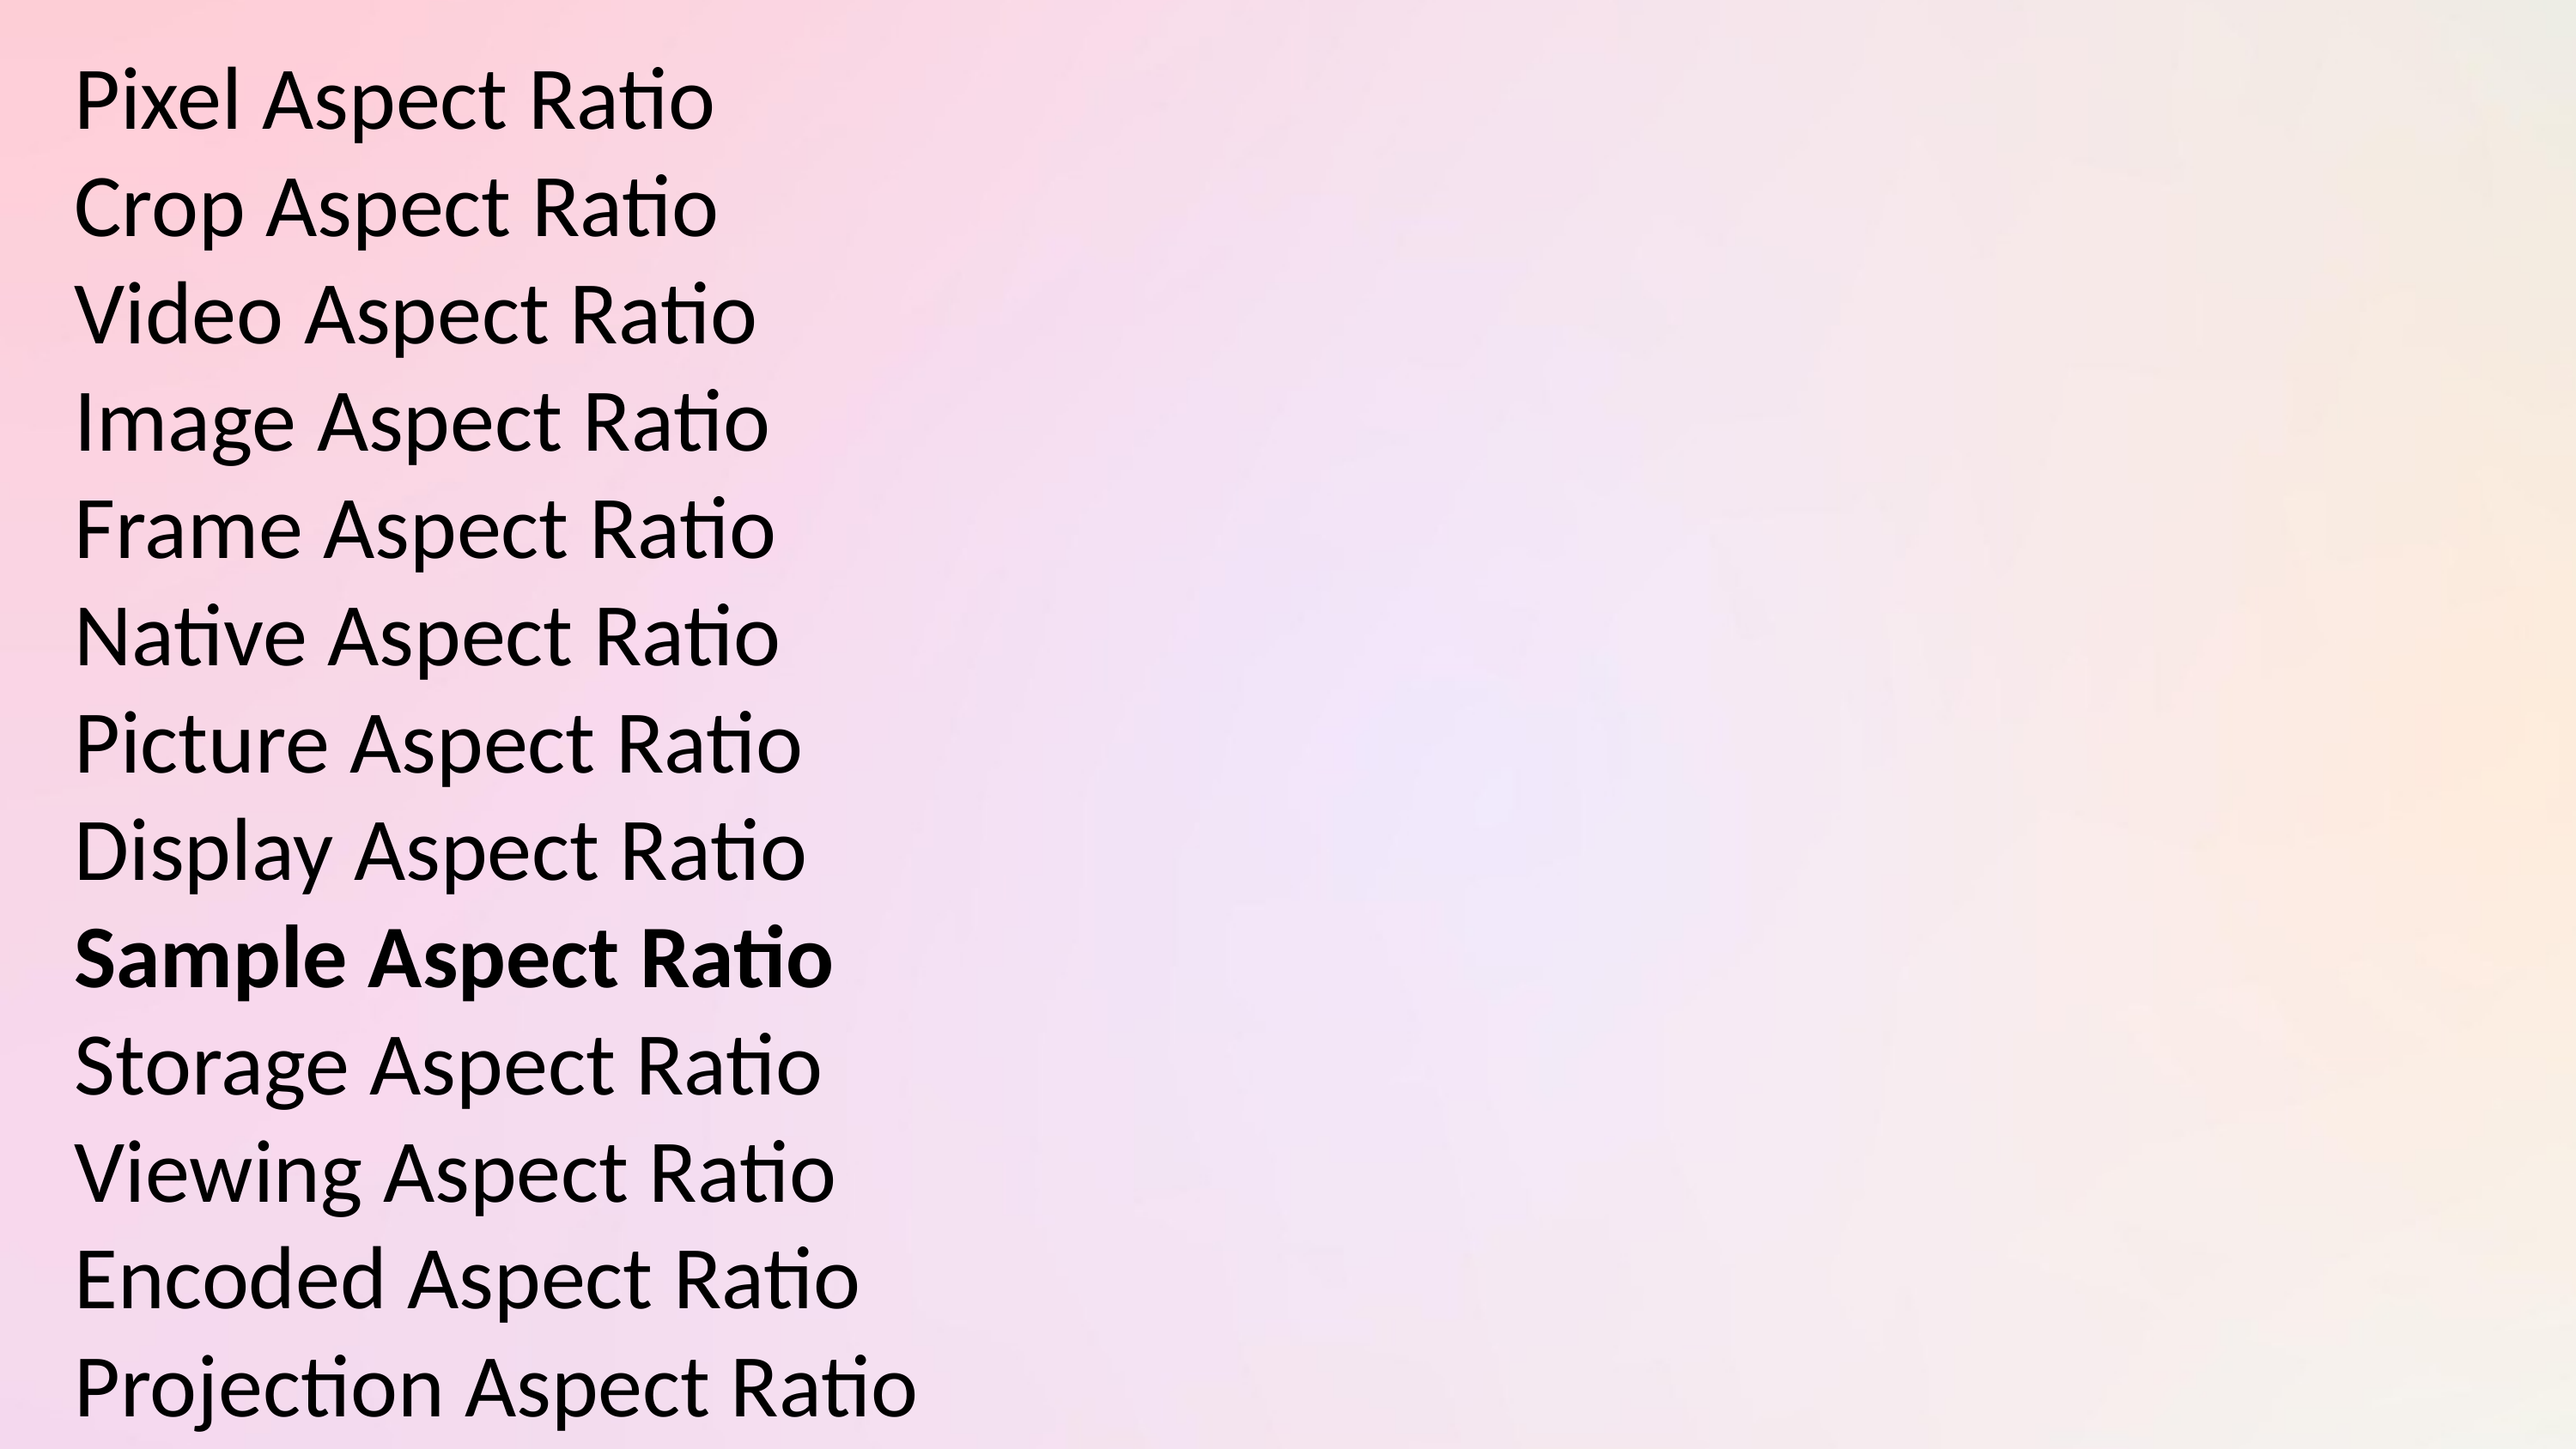

Pixel Aspect Ratio
Crop Aspect Ratio
Video Aspect Ratio
Image Aspect Ratio
Frame Aspect Ratio
Native Aspect Ratio
Picture Aspect Ratio
Display Aspect Ratio
Sample Aspect Ratio
Storage Aspect Ratio
Viewing Aspect Ratio
Encoded Aspect Ratio
Projection Aspect Ratio